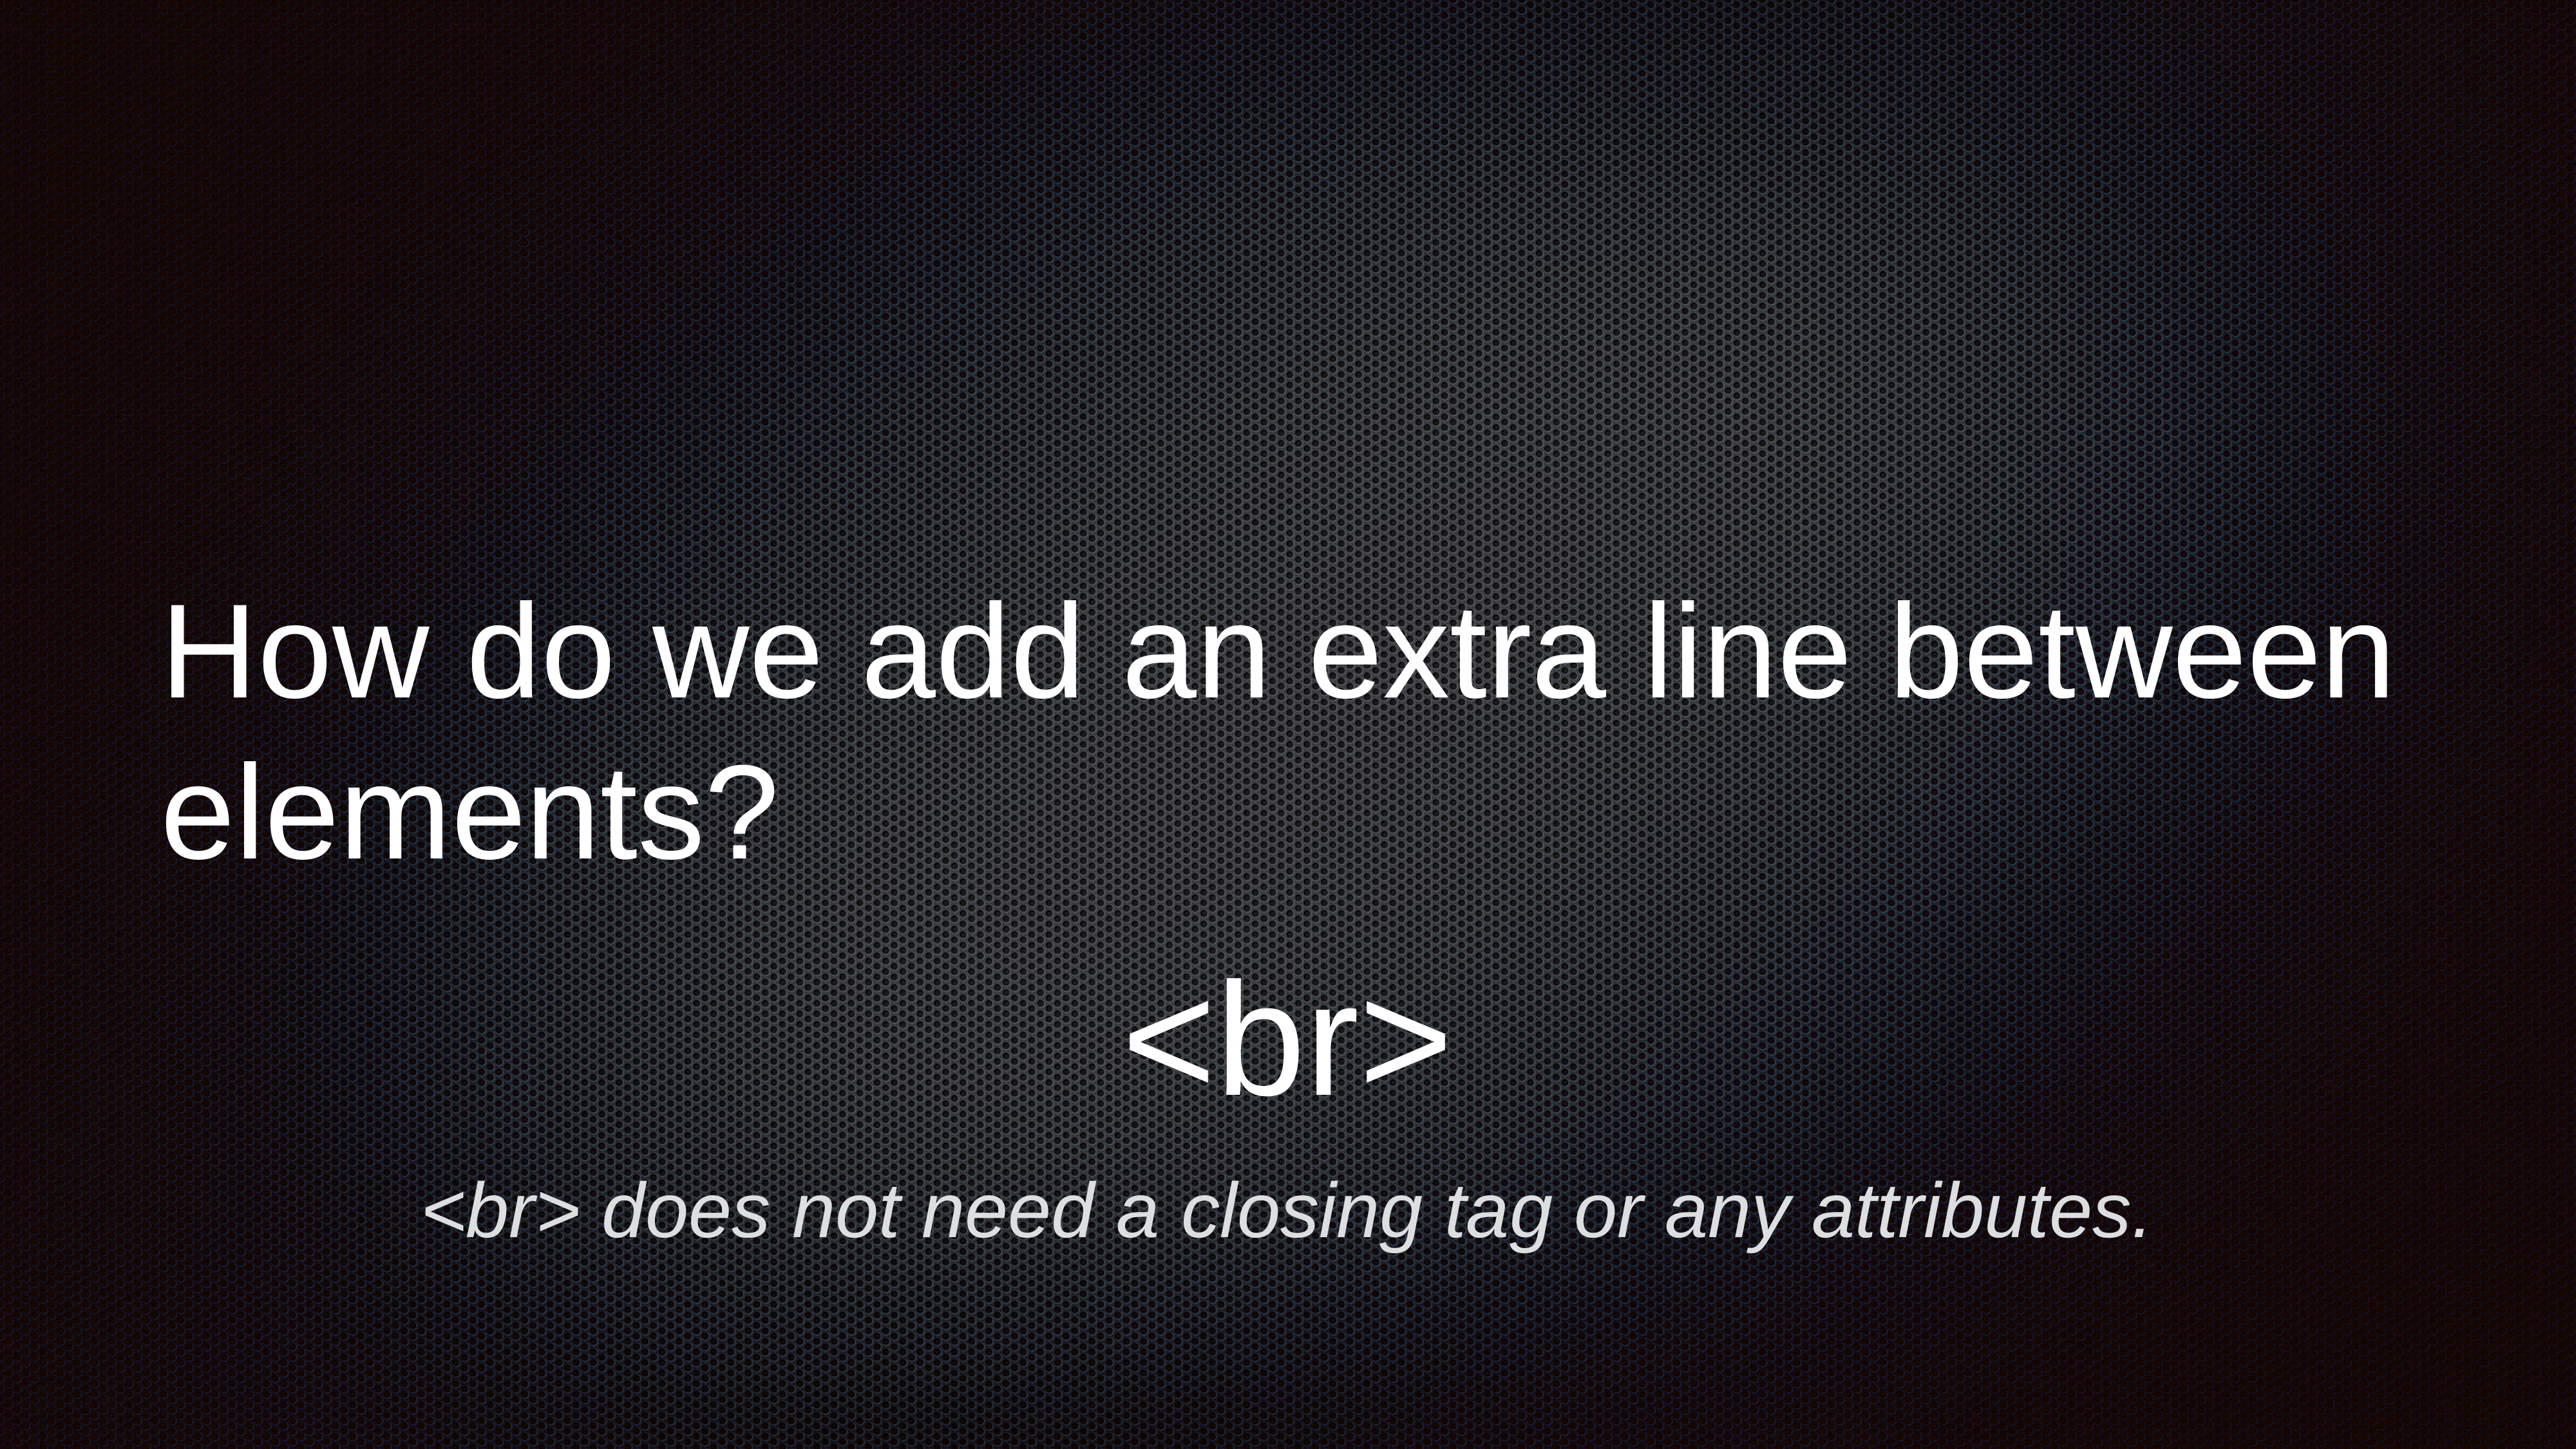

# How do we add an extra line between elements?
<br>
<br> does not need a closing tag or any attributes.